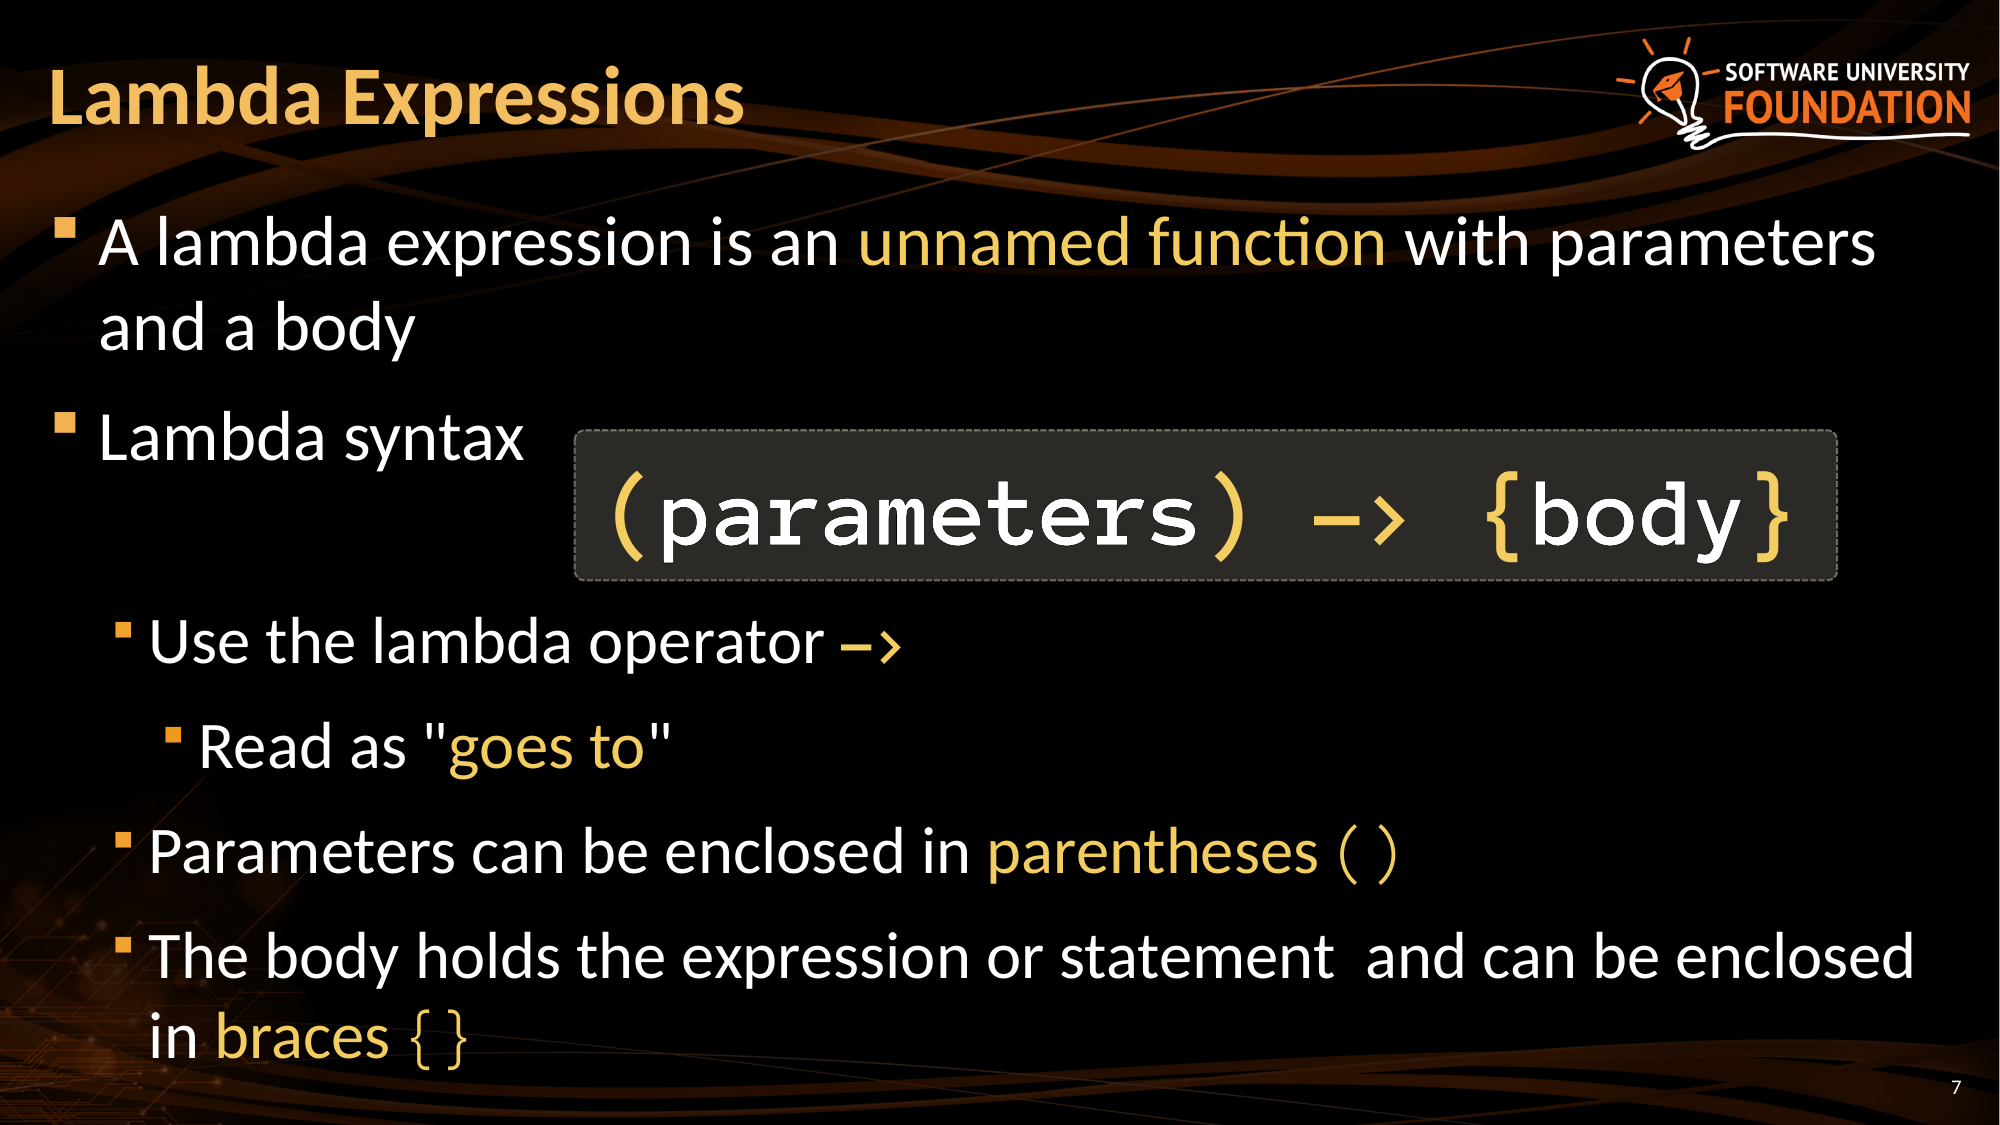

# Lambda Expressions
A lambda expression is an unnamed function with parameters and a body
Lambda syntax

Use the lambda operator ->
Read as "goes to"
Parameters can be enclosed in parentheses ()
The body holds the expression or statement  and can be enclosed in braces {}

(parameters) -> {body}
7